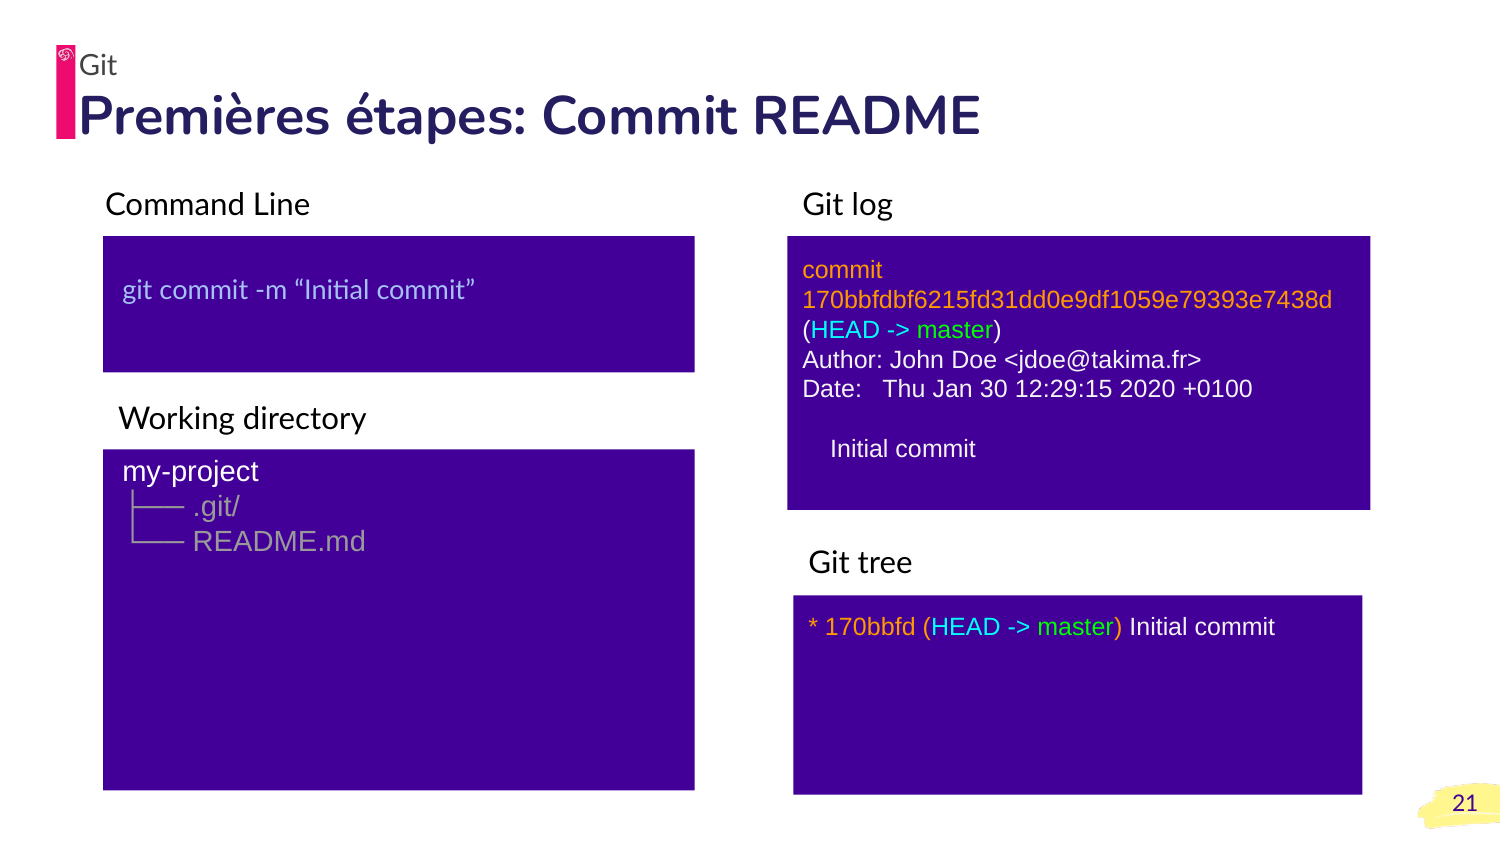

Git
# Premières étapes: Commit README

Command Line
Git log

commit 170bbfdbf6215fd31dd0e9df1059e79393e7438d (HEAD -> master)
Author: John Doe <jdoe@takima.fr>
Date:   Thu Jan 30 12:29:15 2020 +0100

    Initial commit

git commit -m “Initial commit”

Working Directory
Working directory
my-project
├── .git/
└── README.md

Git tree
* 170bbfd (HEAD -> master) Initial commit

 https://www.gitignore.io/

21